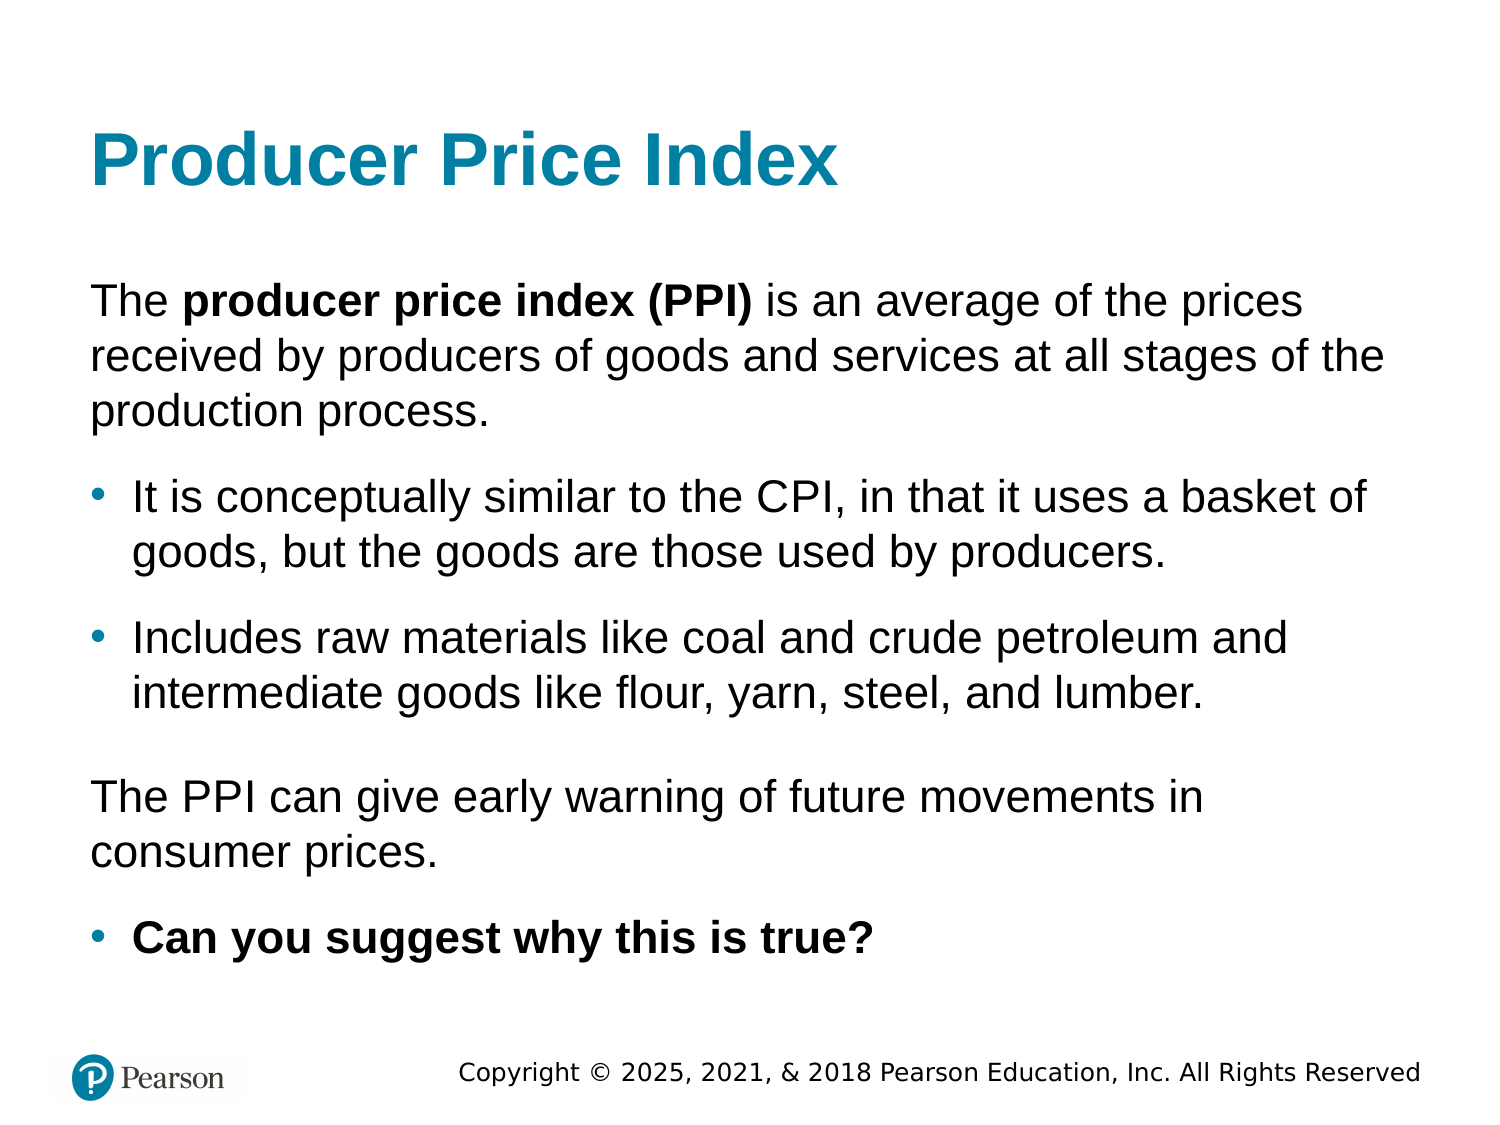

# Producer Price Index
The producer price index (P P I) is an average of the prices received by producers of goods and services at all stages of the production process.
It is conceptually similar to the C P I, in that it uses a basket of goods, but the goods are those used by producers.
Includes raw materials like coal and crude petroleum and intermediate goods like flour, yarn, steel, and lumber.
The P P I can give early warning of future movements in consumer prices.
Can you suggest why this is true?